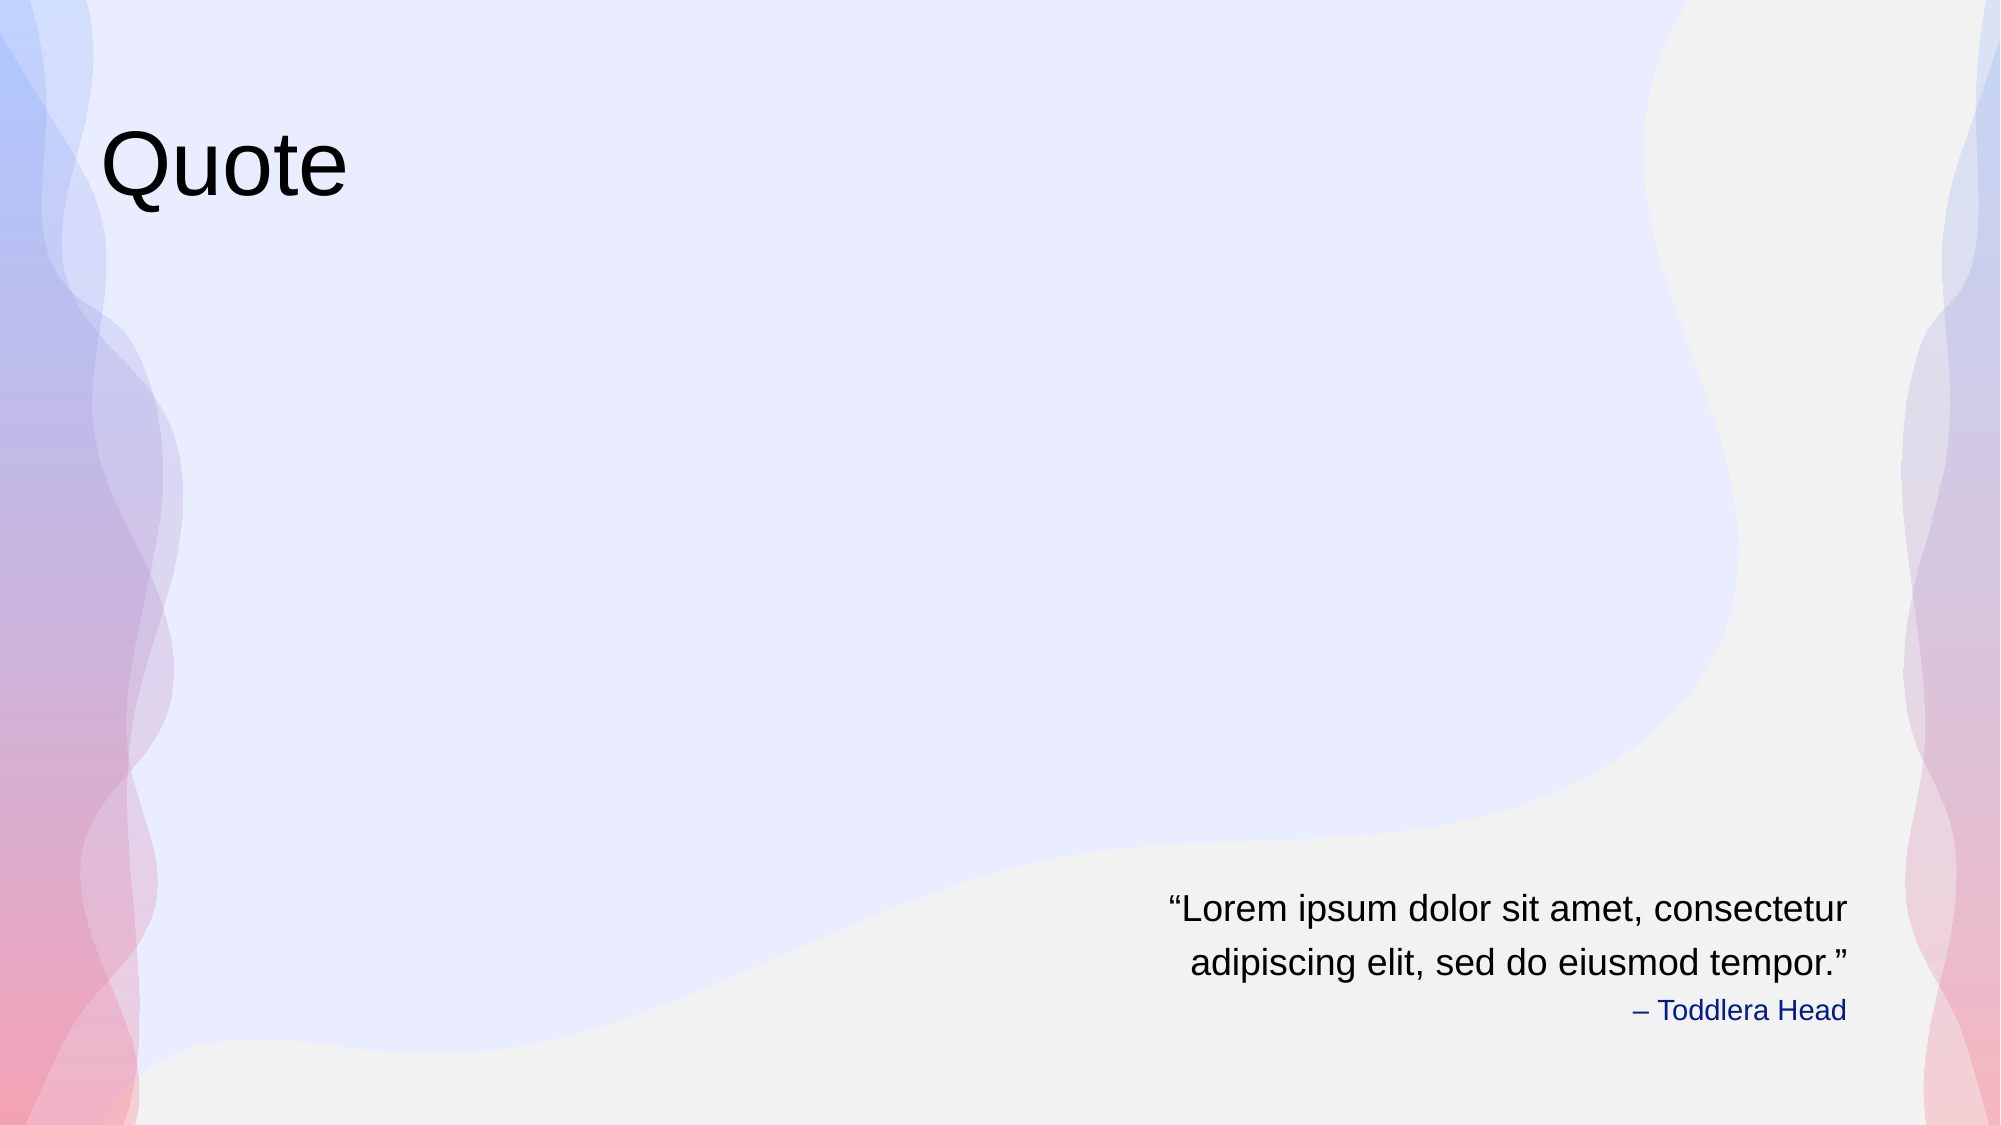

# Quote

“Lorem ipsum dolor sit amet, consectetur adipiscing elit, sed do eiusmod tempor.”
– Toddlera Head